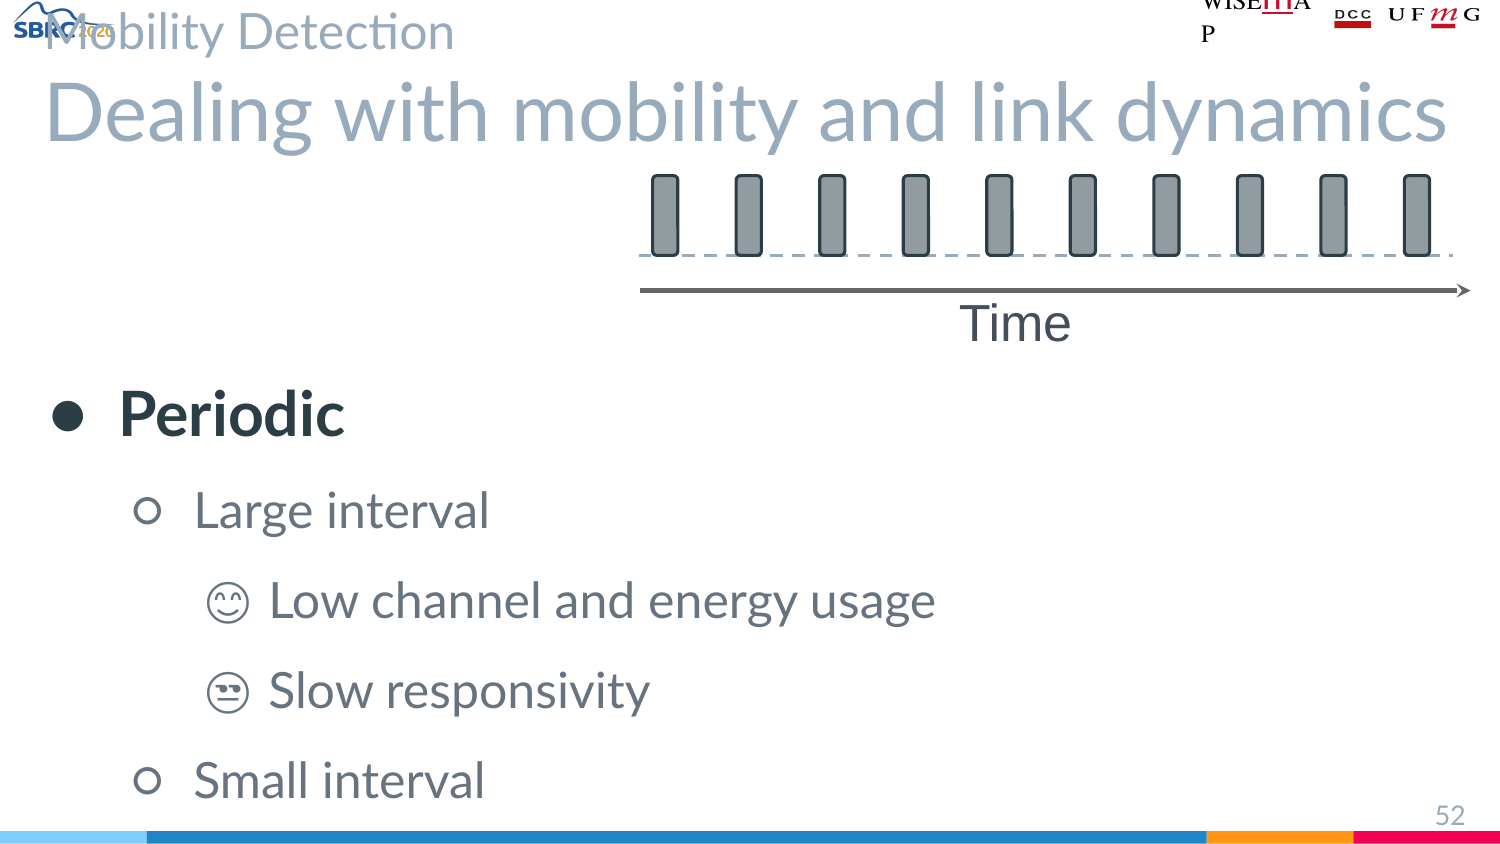

# Mobility Detection
Dealing with mobility and link dynamics

Periodic
Large interval
Low channel and energy usage
Slow responsivity
Small interval
High channel and energy usage
Quick responsivity
Time
52